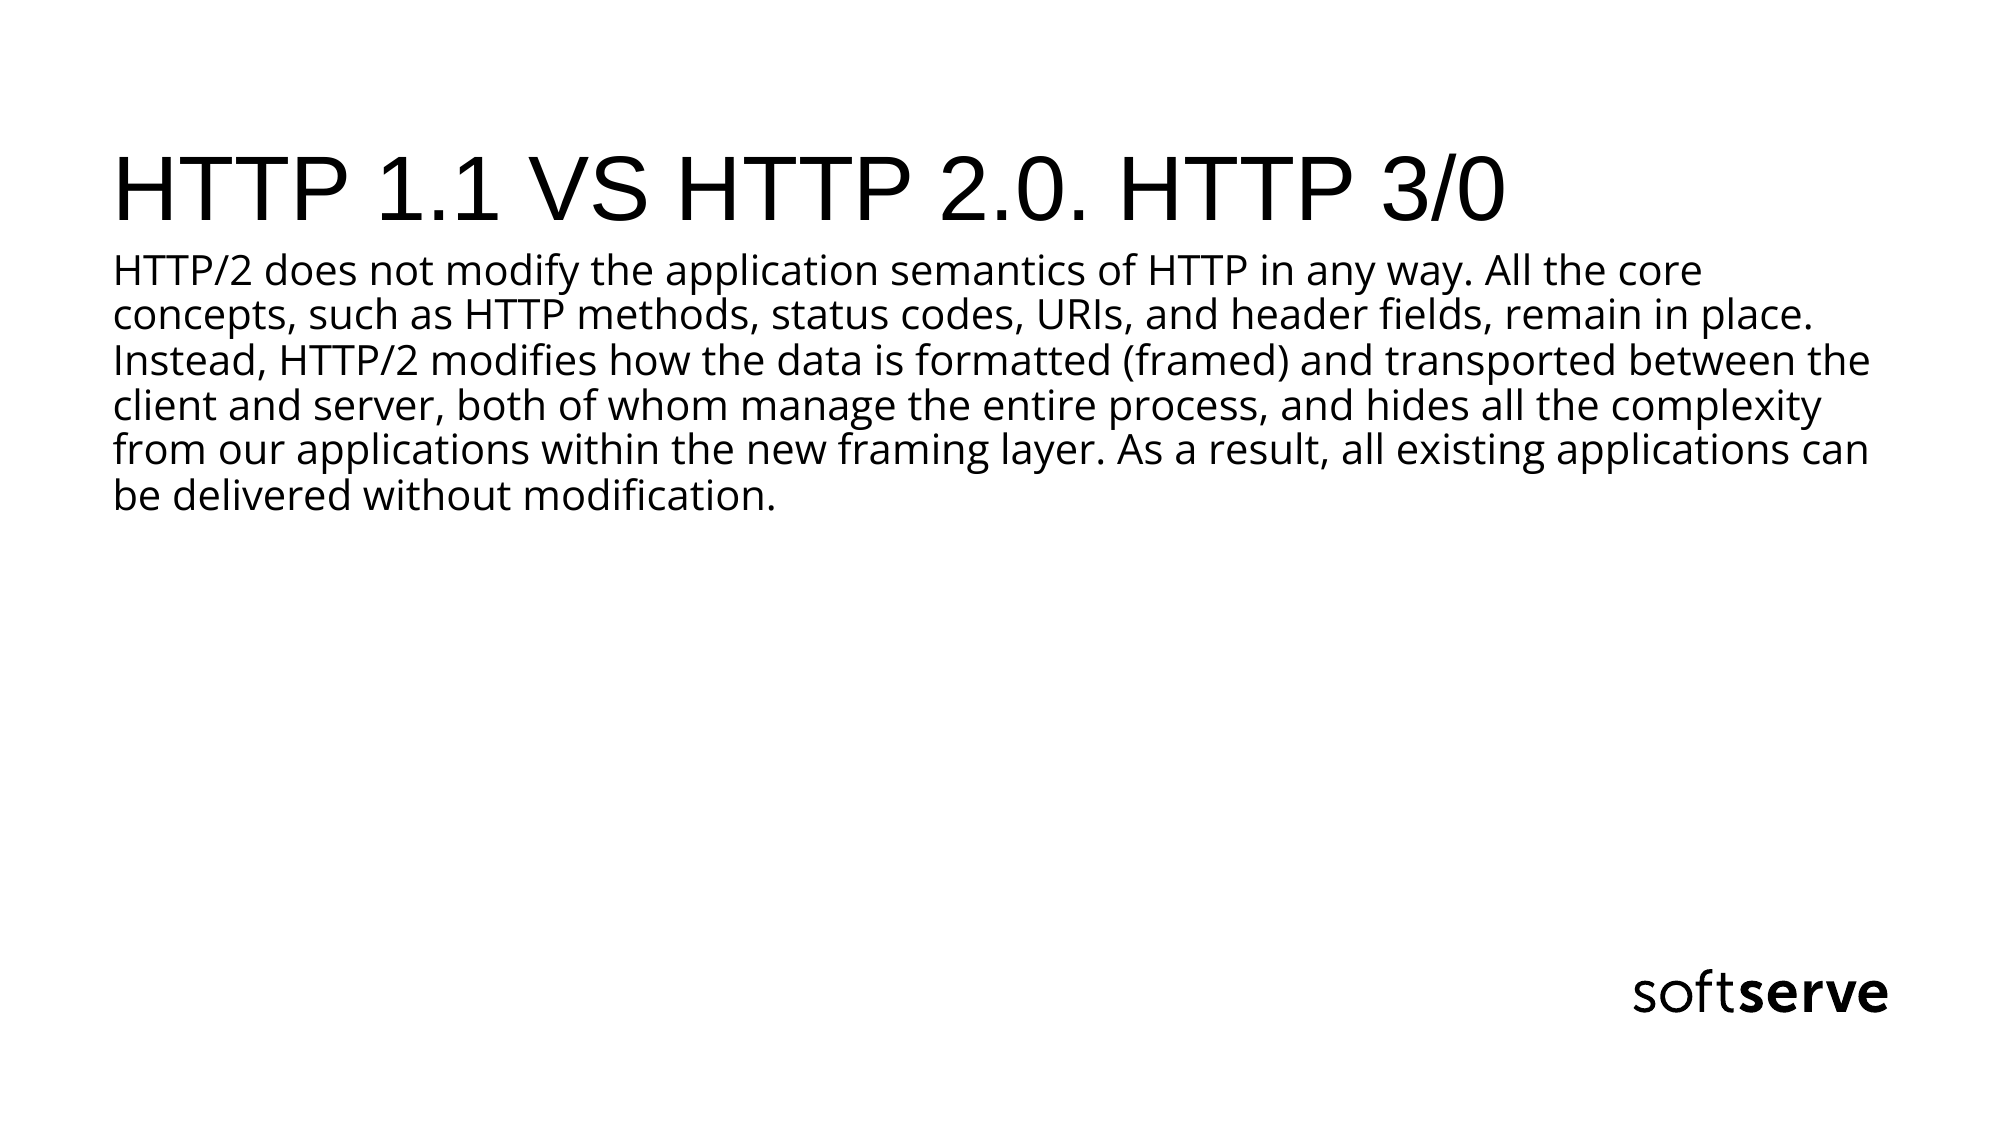

HTTP 1.1 VS HTTP 2.0. HTTP 3/0
HTTP/2 does not modify the application semantics of HTTP in any way. All the core concepts, such as HTTP methods, status codes, URIs, and header fields, remain in place. Instead, HTTP/2 modifies how the data is formatted (framed) and transported between the client and server, both of whom manage the entire process, and hides all the complexity from our applications within the new framing layer. As a result, all existing applications can be delivered without modification.